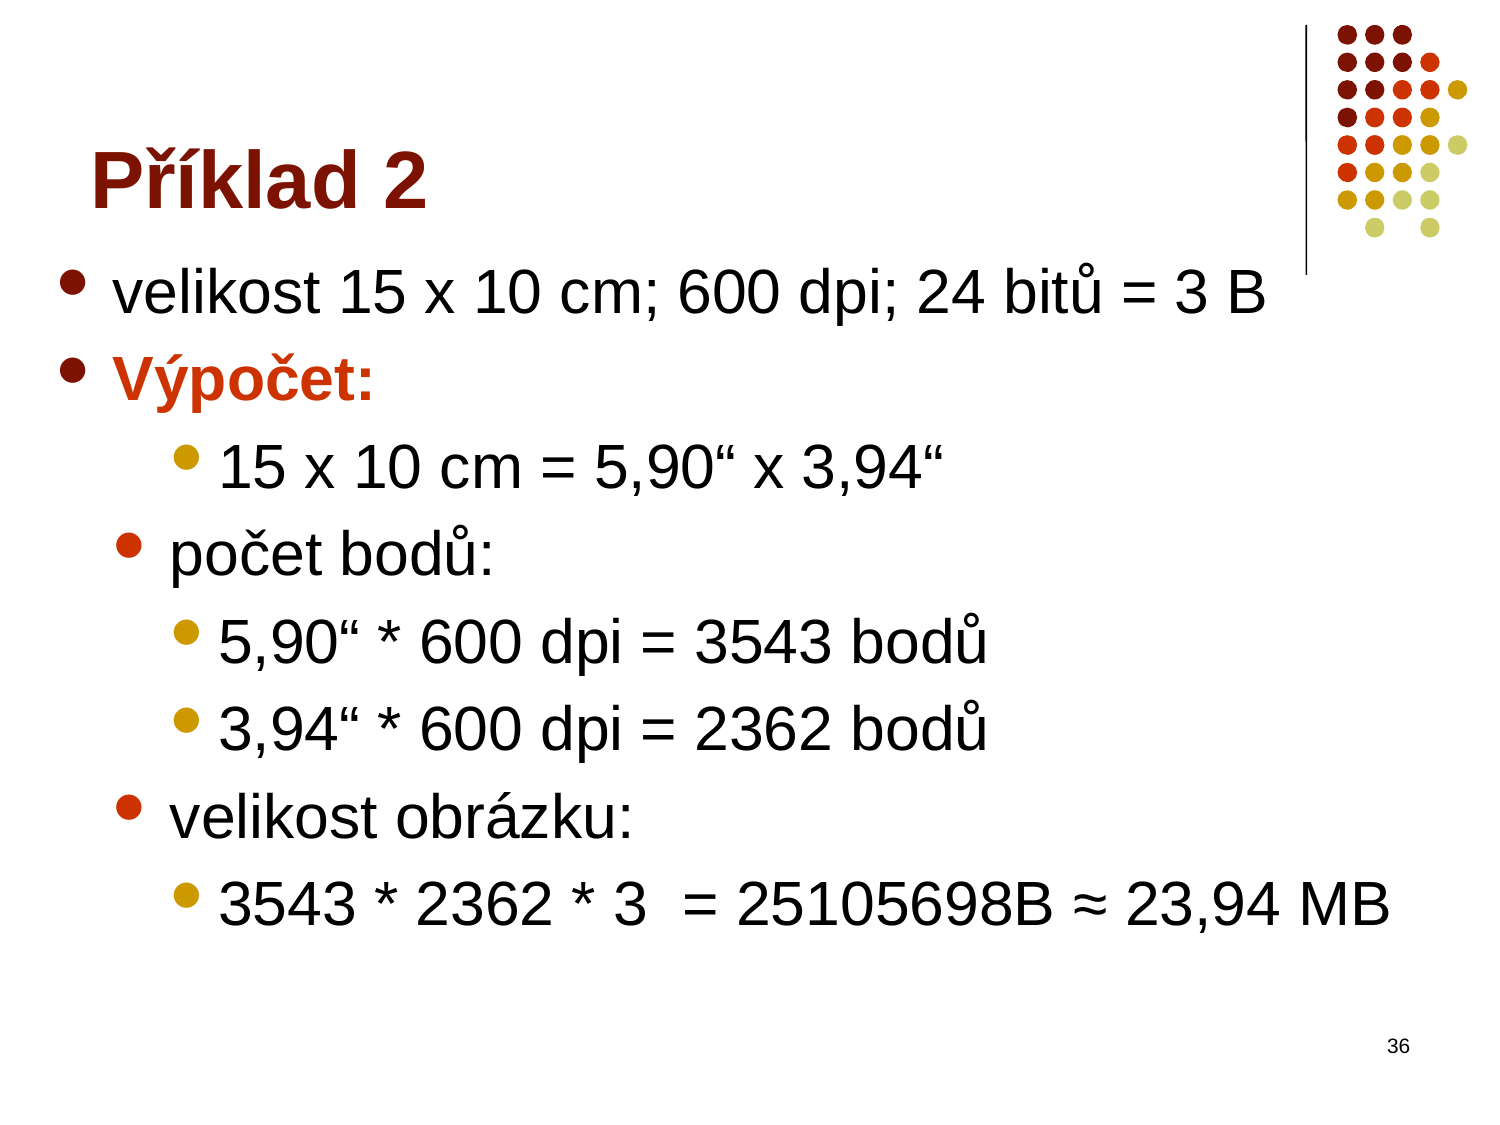

# Příklad 2
velikost 15 x 10 cm; 600 dpi; 24 bitů = 3 B
Výpočet:
15 x 10 cm = 5,90“ x 3,94“
počet bodů:
5,90“ * 600 dpi = 3543 bodů
3,94“ * 600 dpi = 2362 bodů
velikost obrázku:
3543 * 2362 * 3  = 25105698B ≈ 23,94 MB
36